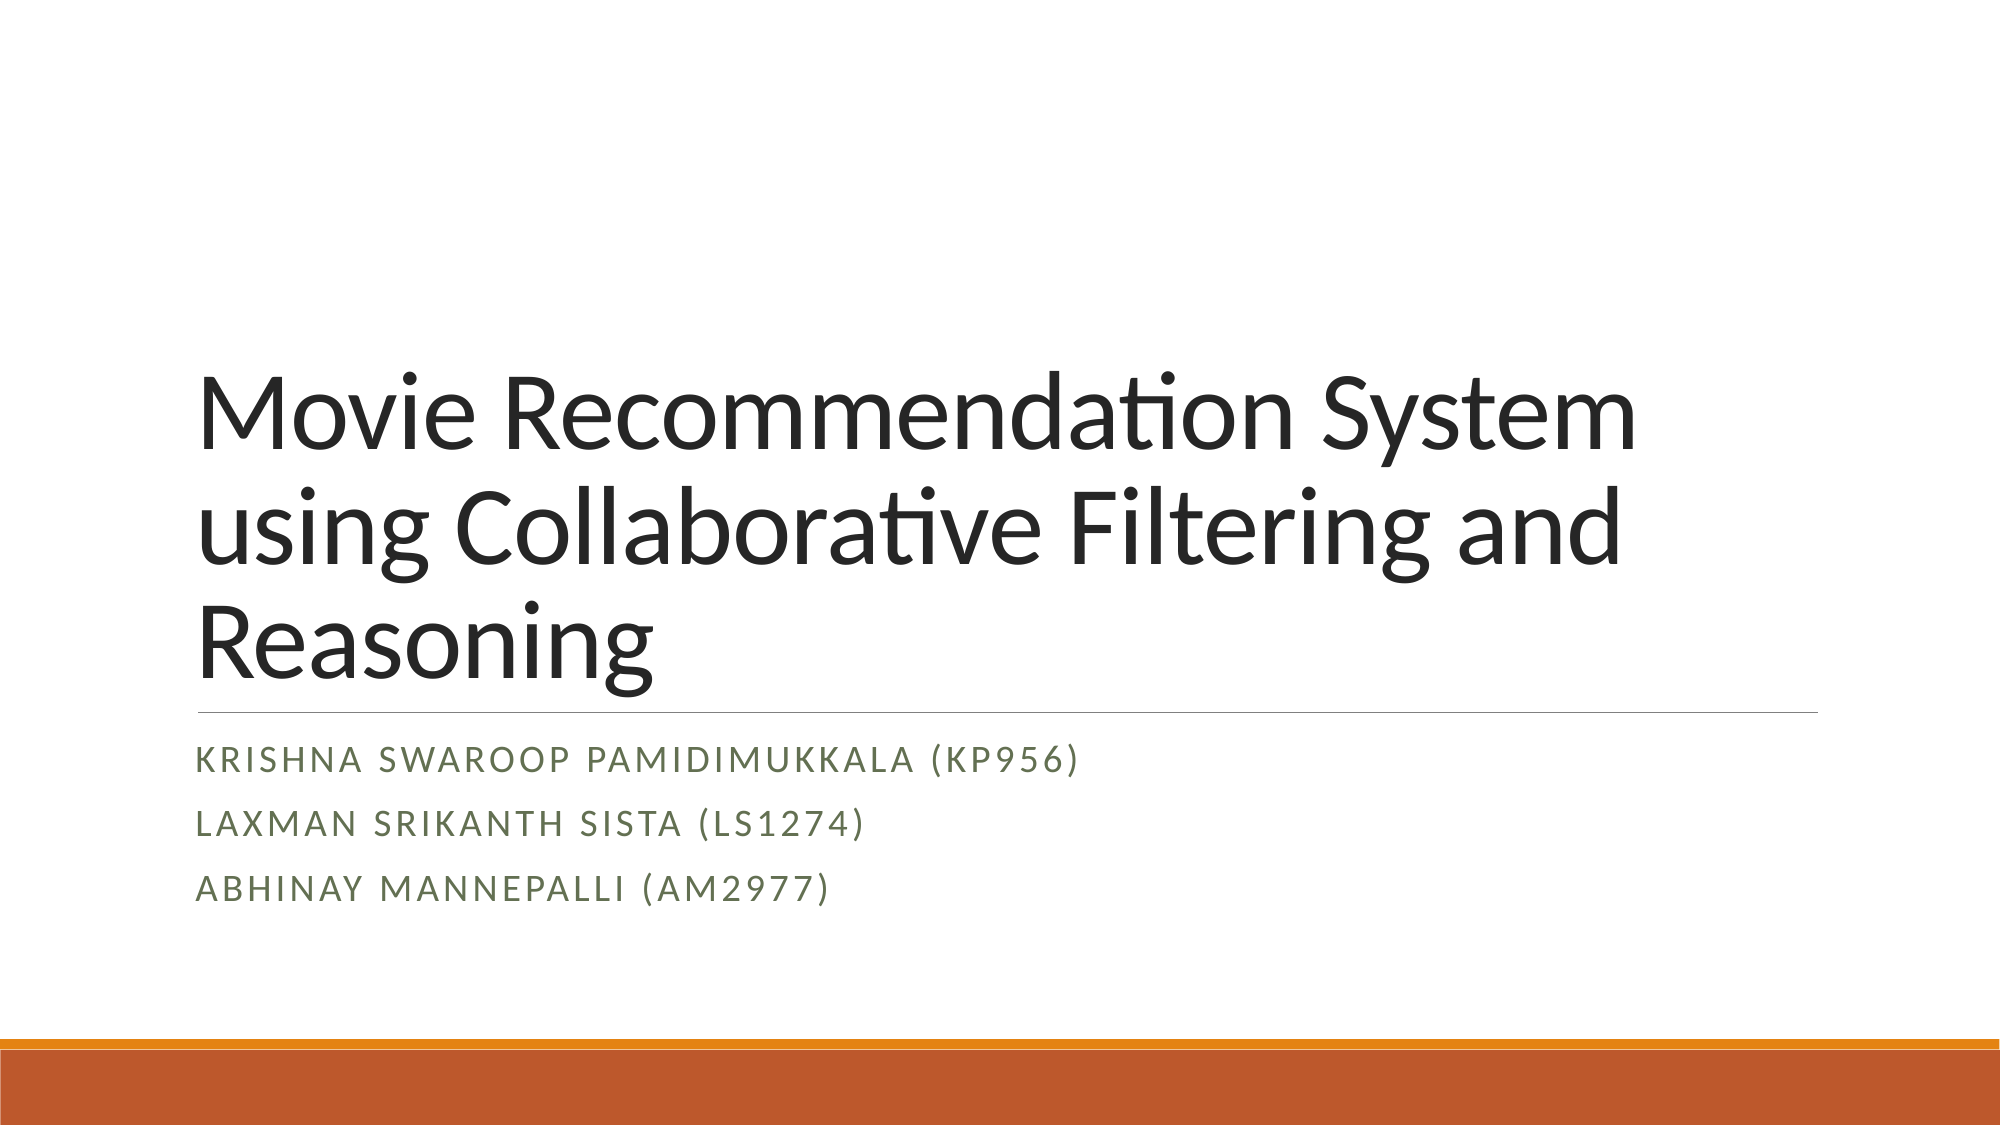

# Movie Recommendation System using Collaborative Filtering and Reasoning
Krishna Swaroop Pamidimukkala (kp956)
LAXMAN SRIKANTH SISTA (LS1274)
ABHINAY MANNEPALLI (AM2977)